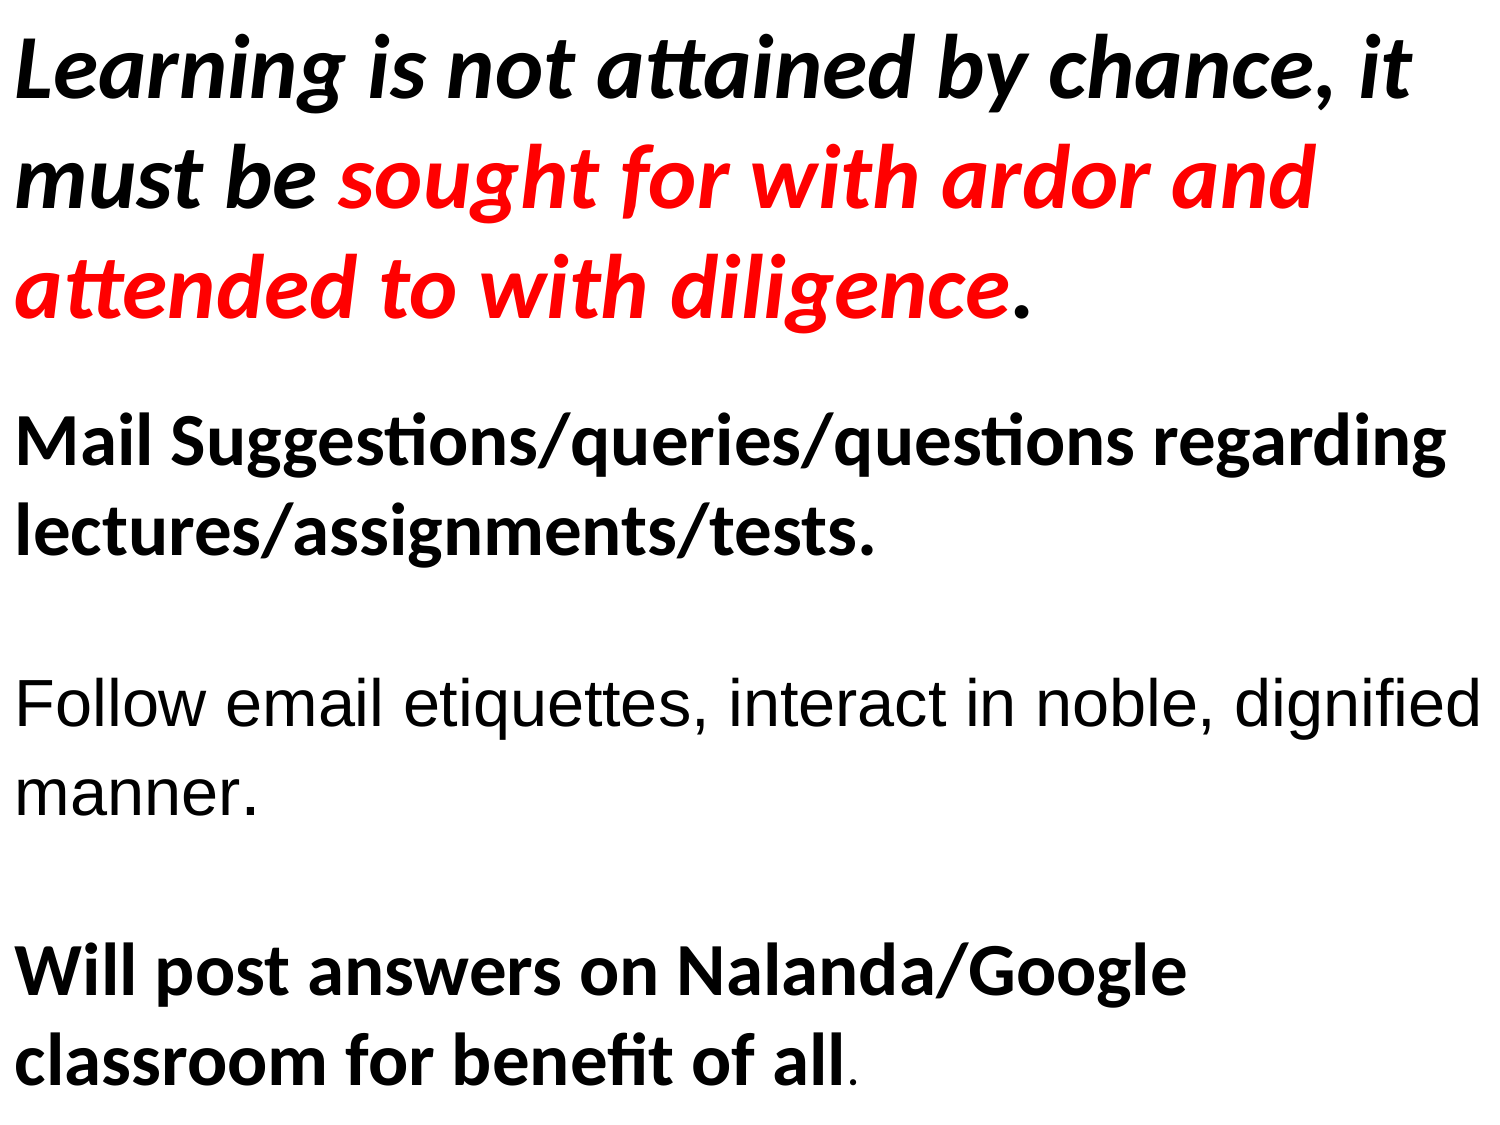

Learning is not attained by chance, it must be sought for with ardor and attended to with diligence.
Mail Suggestions/queries/questions regarding lectures/assignments/tests.

Follow email etiquettes, interact in noble, dignified manner.

Will post answers on Nalanda/Google classroom for benefit of all.